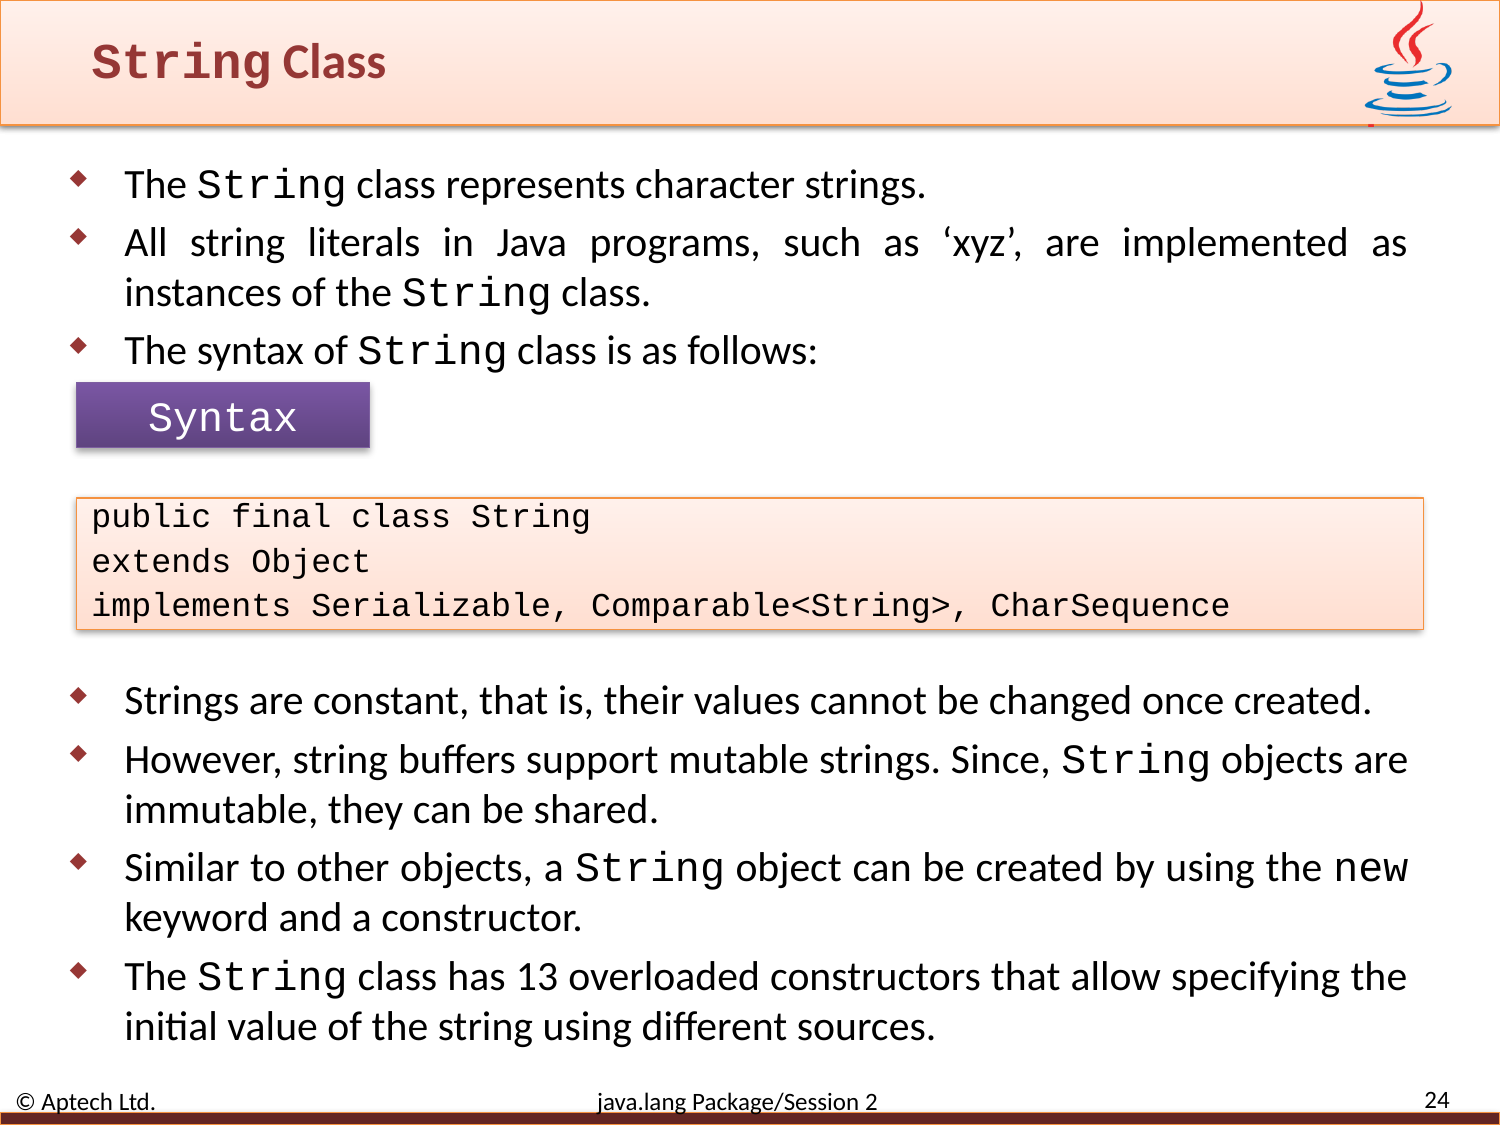

# String Class
The String class represents character strings.
All string literals in Java programs, such as ‘xyz’, are implemented as instances of the String class.
The syntax of String class is as follows:

Strings are constant, that is, their values cannot be changed once created.
However, string buffers support mutable strings. Since, String objects are immutable, they can be shared.
Similar to other objects, a String object can be created by using the new keyword and a constructor.
The String class has 13 overloaded constructors that allow specifying the initial value of the string using different sources.
Syntax
public final class String
extends Object
implements Serializable, Comparable<String>, CharSequence
24
© Aptech Ltd.                                                                             java.lang Package/Session 2